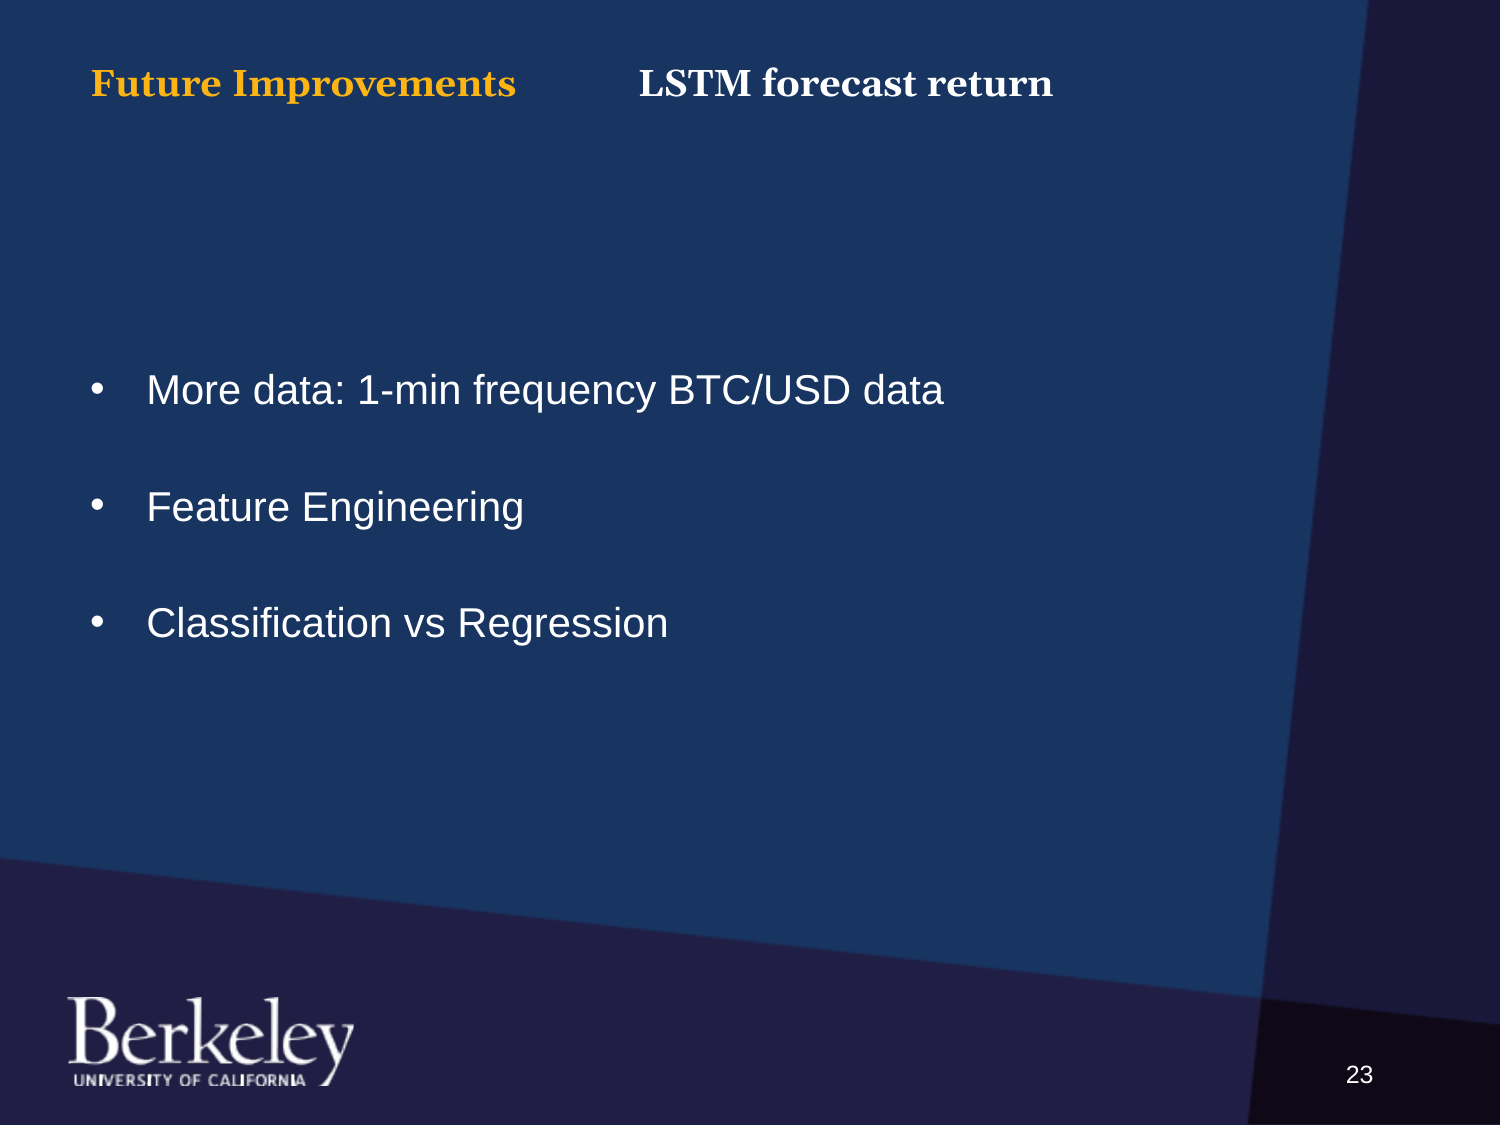

LSTM forecast return
Future Improvements
#
More data: 1-min frequency BTC/USD data

Feature Engineering

Classification vs Regression